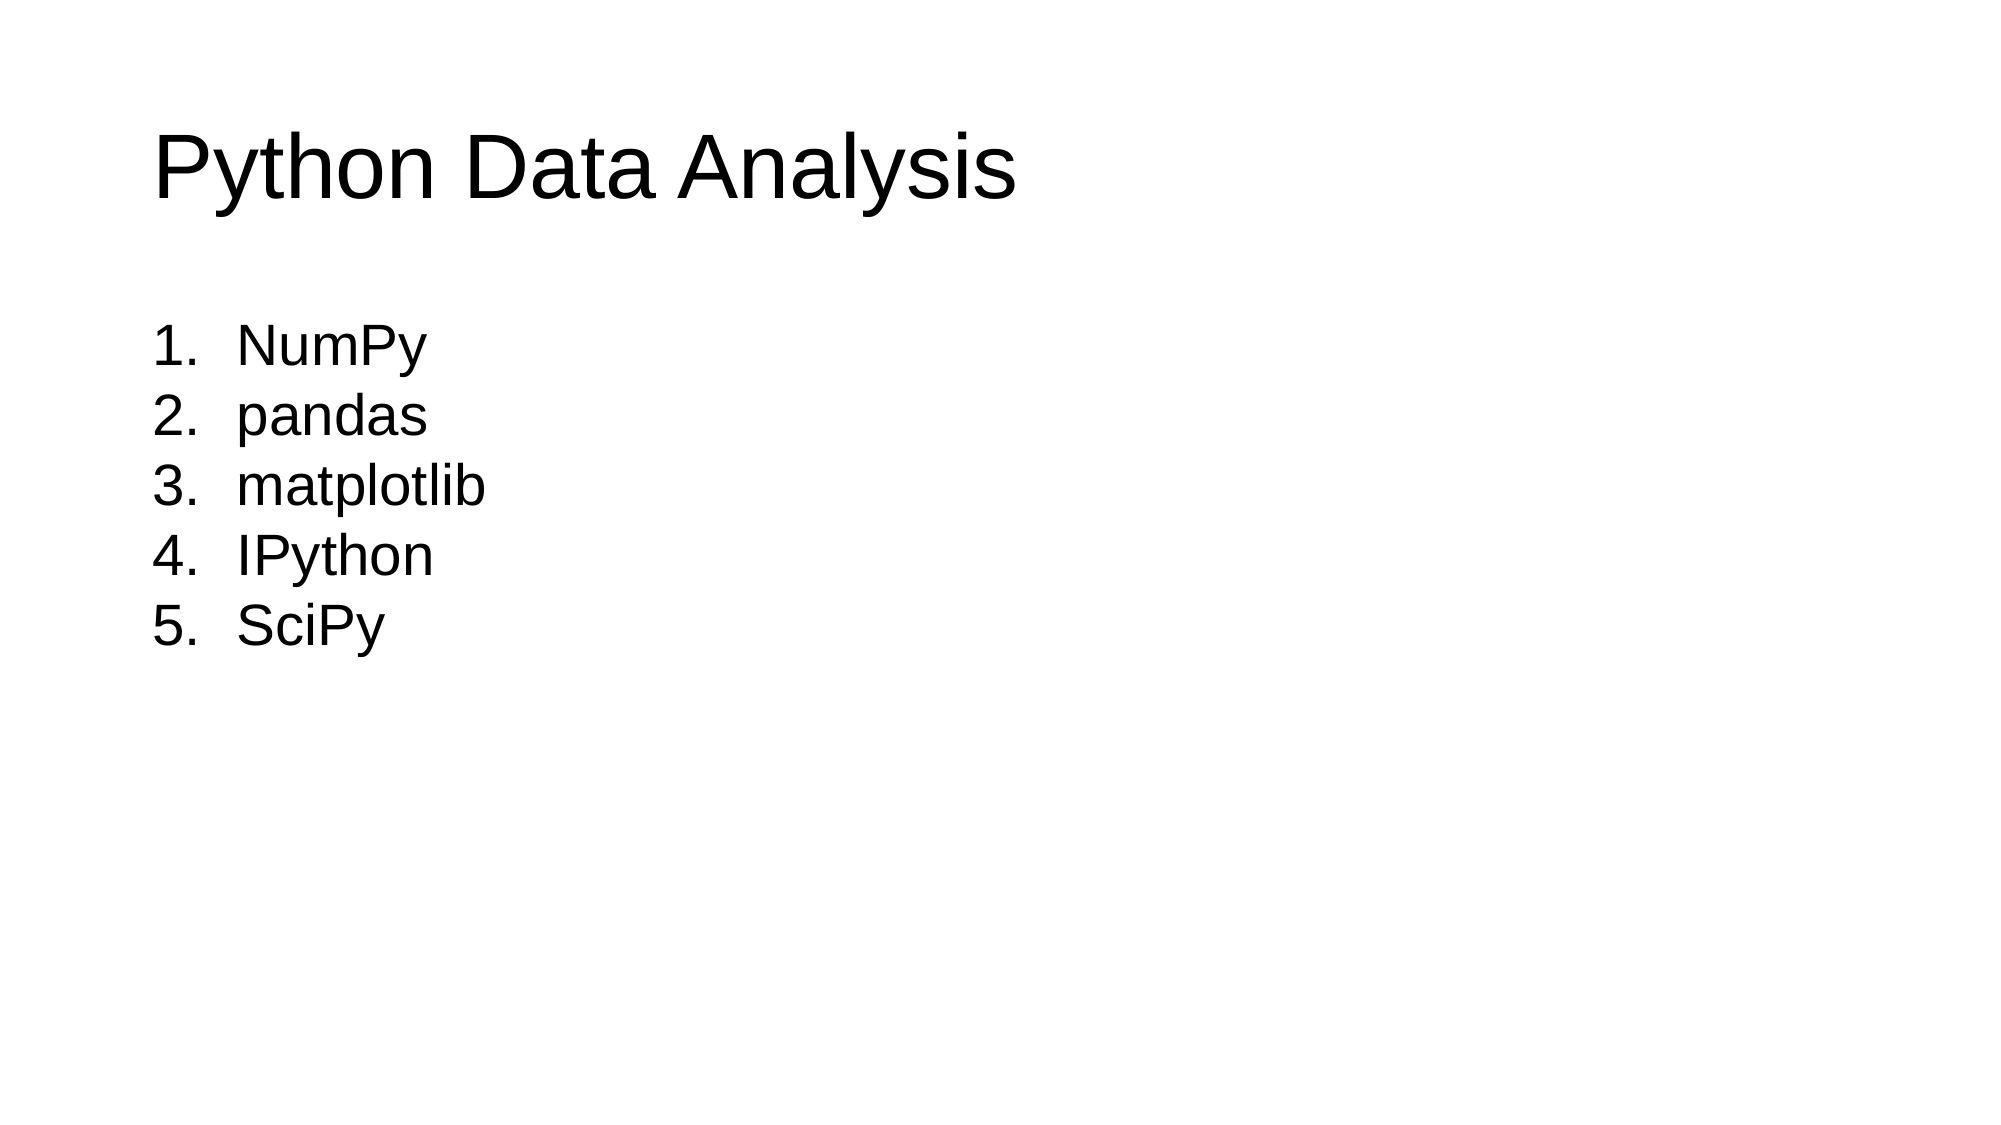

# Python Data Analysis
NumPy
pandas
matplotlib
IPython
SciPy